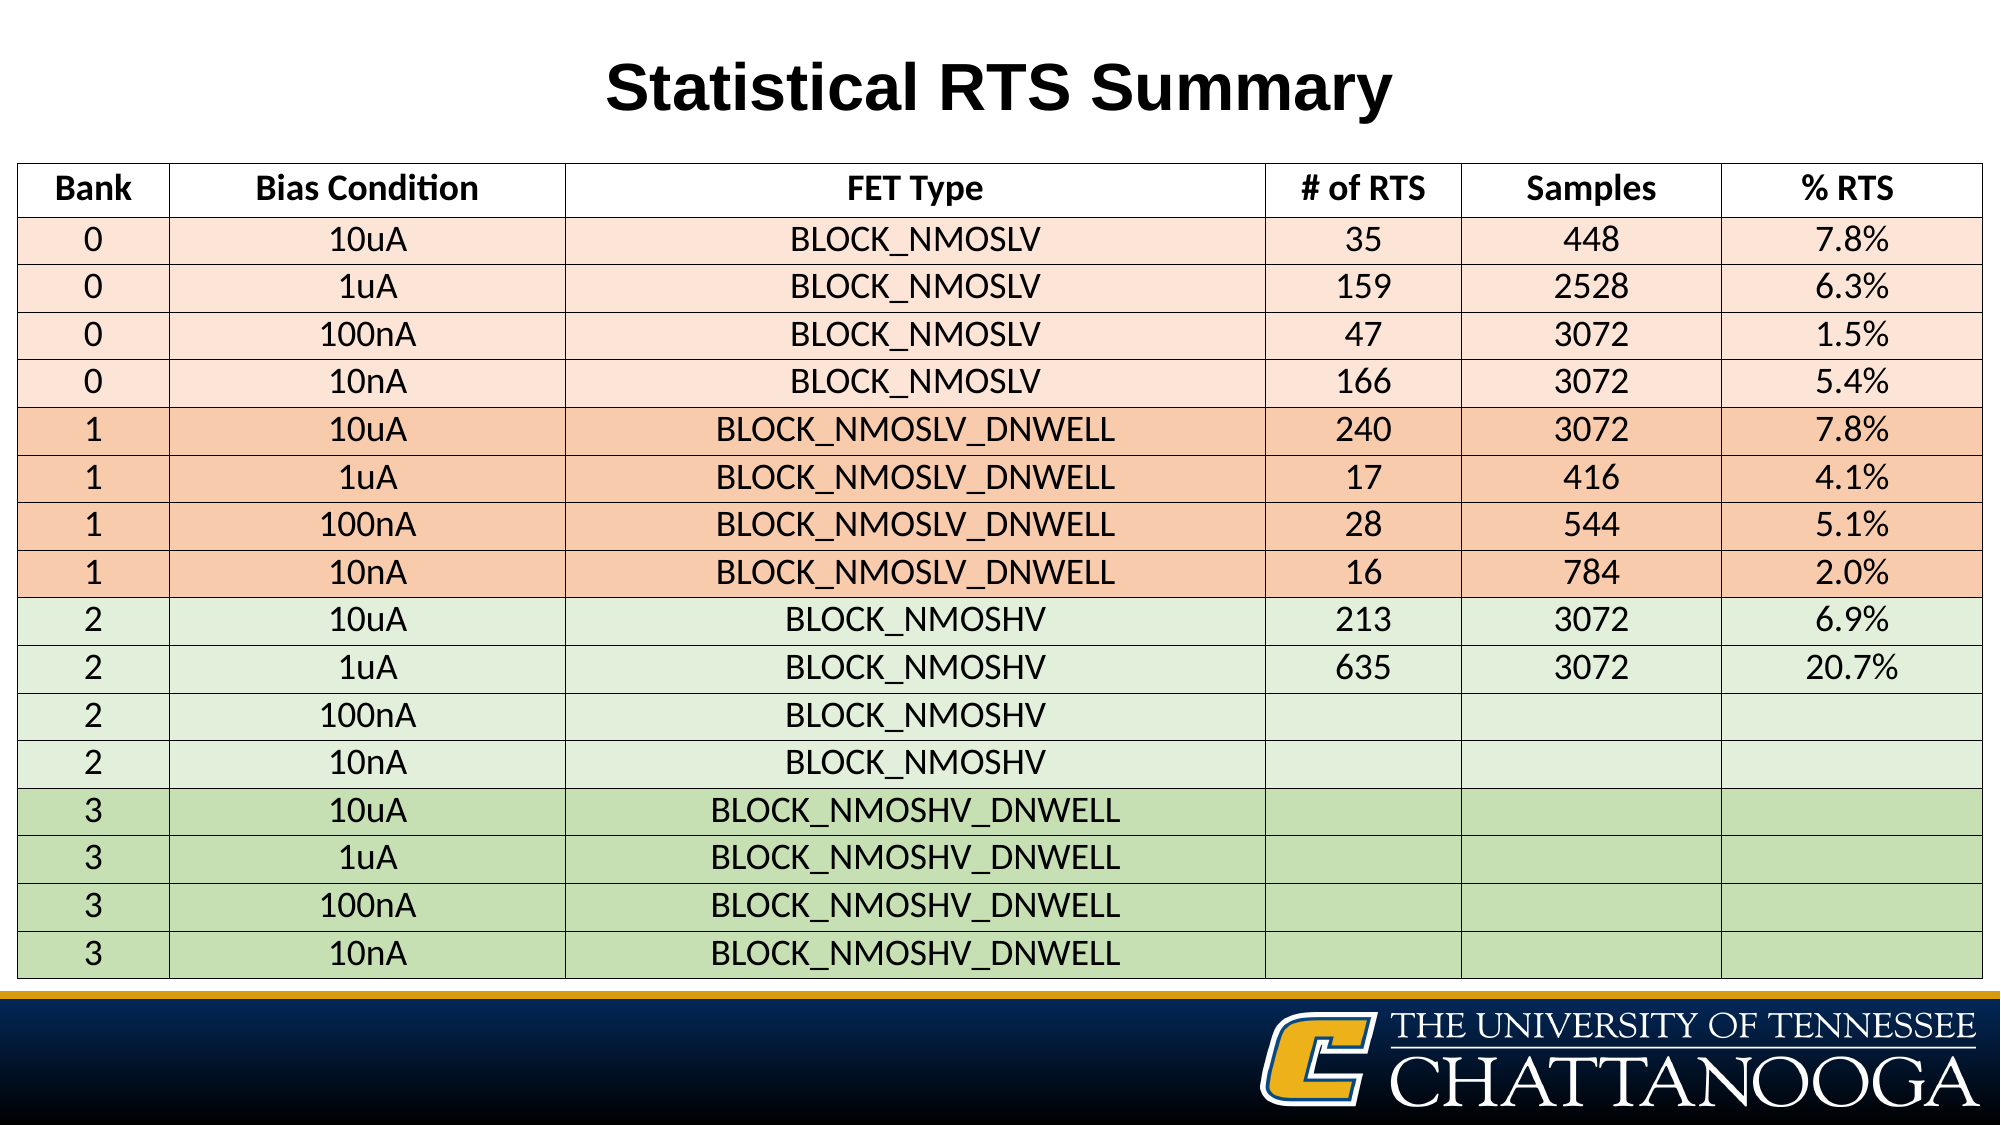

# Statistical RTS Summary
| Bank | Bias Condition | FET Type | # of RTS | Samples | % RTS |
| --- | --- | --- | --- | --- | --- |
| 0 | 10uA | BLOCK\_NMOSLV | 35 | 448 | 7.8% |
| 0 | 1uA | BLOCK\_NMOSLV | 159 | 2528 | 6.3% |
| 0 | 100nA | BLOCK\_NMOSLV | 47 | 3072 | 1.5% |
| 0 | 10nA | BLOCK\_NMOSLV | 166 | 3072 | 5.4% |
| 1 | 10uA | BLOCK\_NMOSLV\_DNWELL | 240 | 3072 | 7.8% |
| 1 | 1uA | BLOCK\_NMOSLV\_DNWELL | 17 | 416 | 4.1% |
| 1 | 100nA | BLOCK\_NMOSLV\_DNWELL | 28 | 544 | 5.1% |
| 1 | 10nA | BLOCK\_NMOSLV\_DNWELL | 16 | 784 | 2.0% |
| 2 | 10uA | BLOCK\_NMOSHV | 213 | 3072 | 6.9% |
| 2 | 1uA | BLOCK\_NMOSHV | 635 | 3072 | 20.7% |
| 2 | 100nA | BLOCK\_NMOSHV |  |  |  |
| 2 | 10nA | BLOCK\_NMOSHV |  |  |  |
| 3 | 10uA | BLOCK\_NMOSHV\_DNWELL |  |  |  |
| 3 | 1uA | BLOCK\_NMOSHV\_DNWELL |  |  |  |
| 3 | 100nA | BLOCK\_NMOSHV\_DNWELL |  |  |  |
| 3 | 10nA | BLOCK\_NMOSHV\_DNWELL |  |  |  |